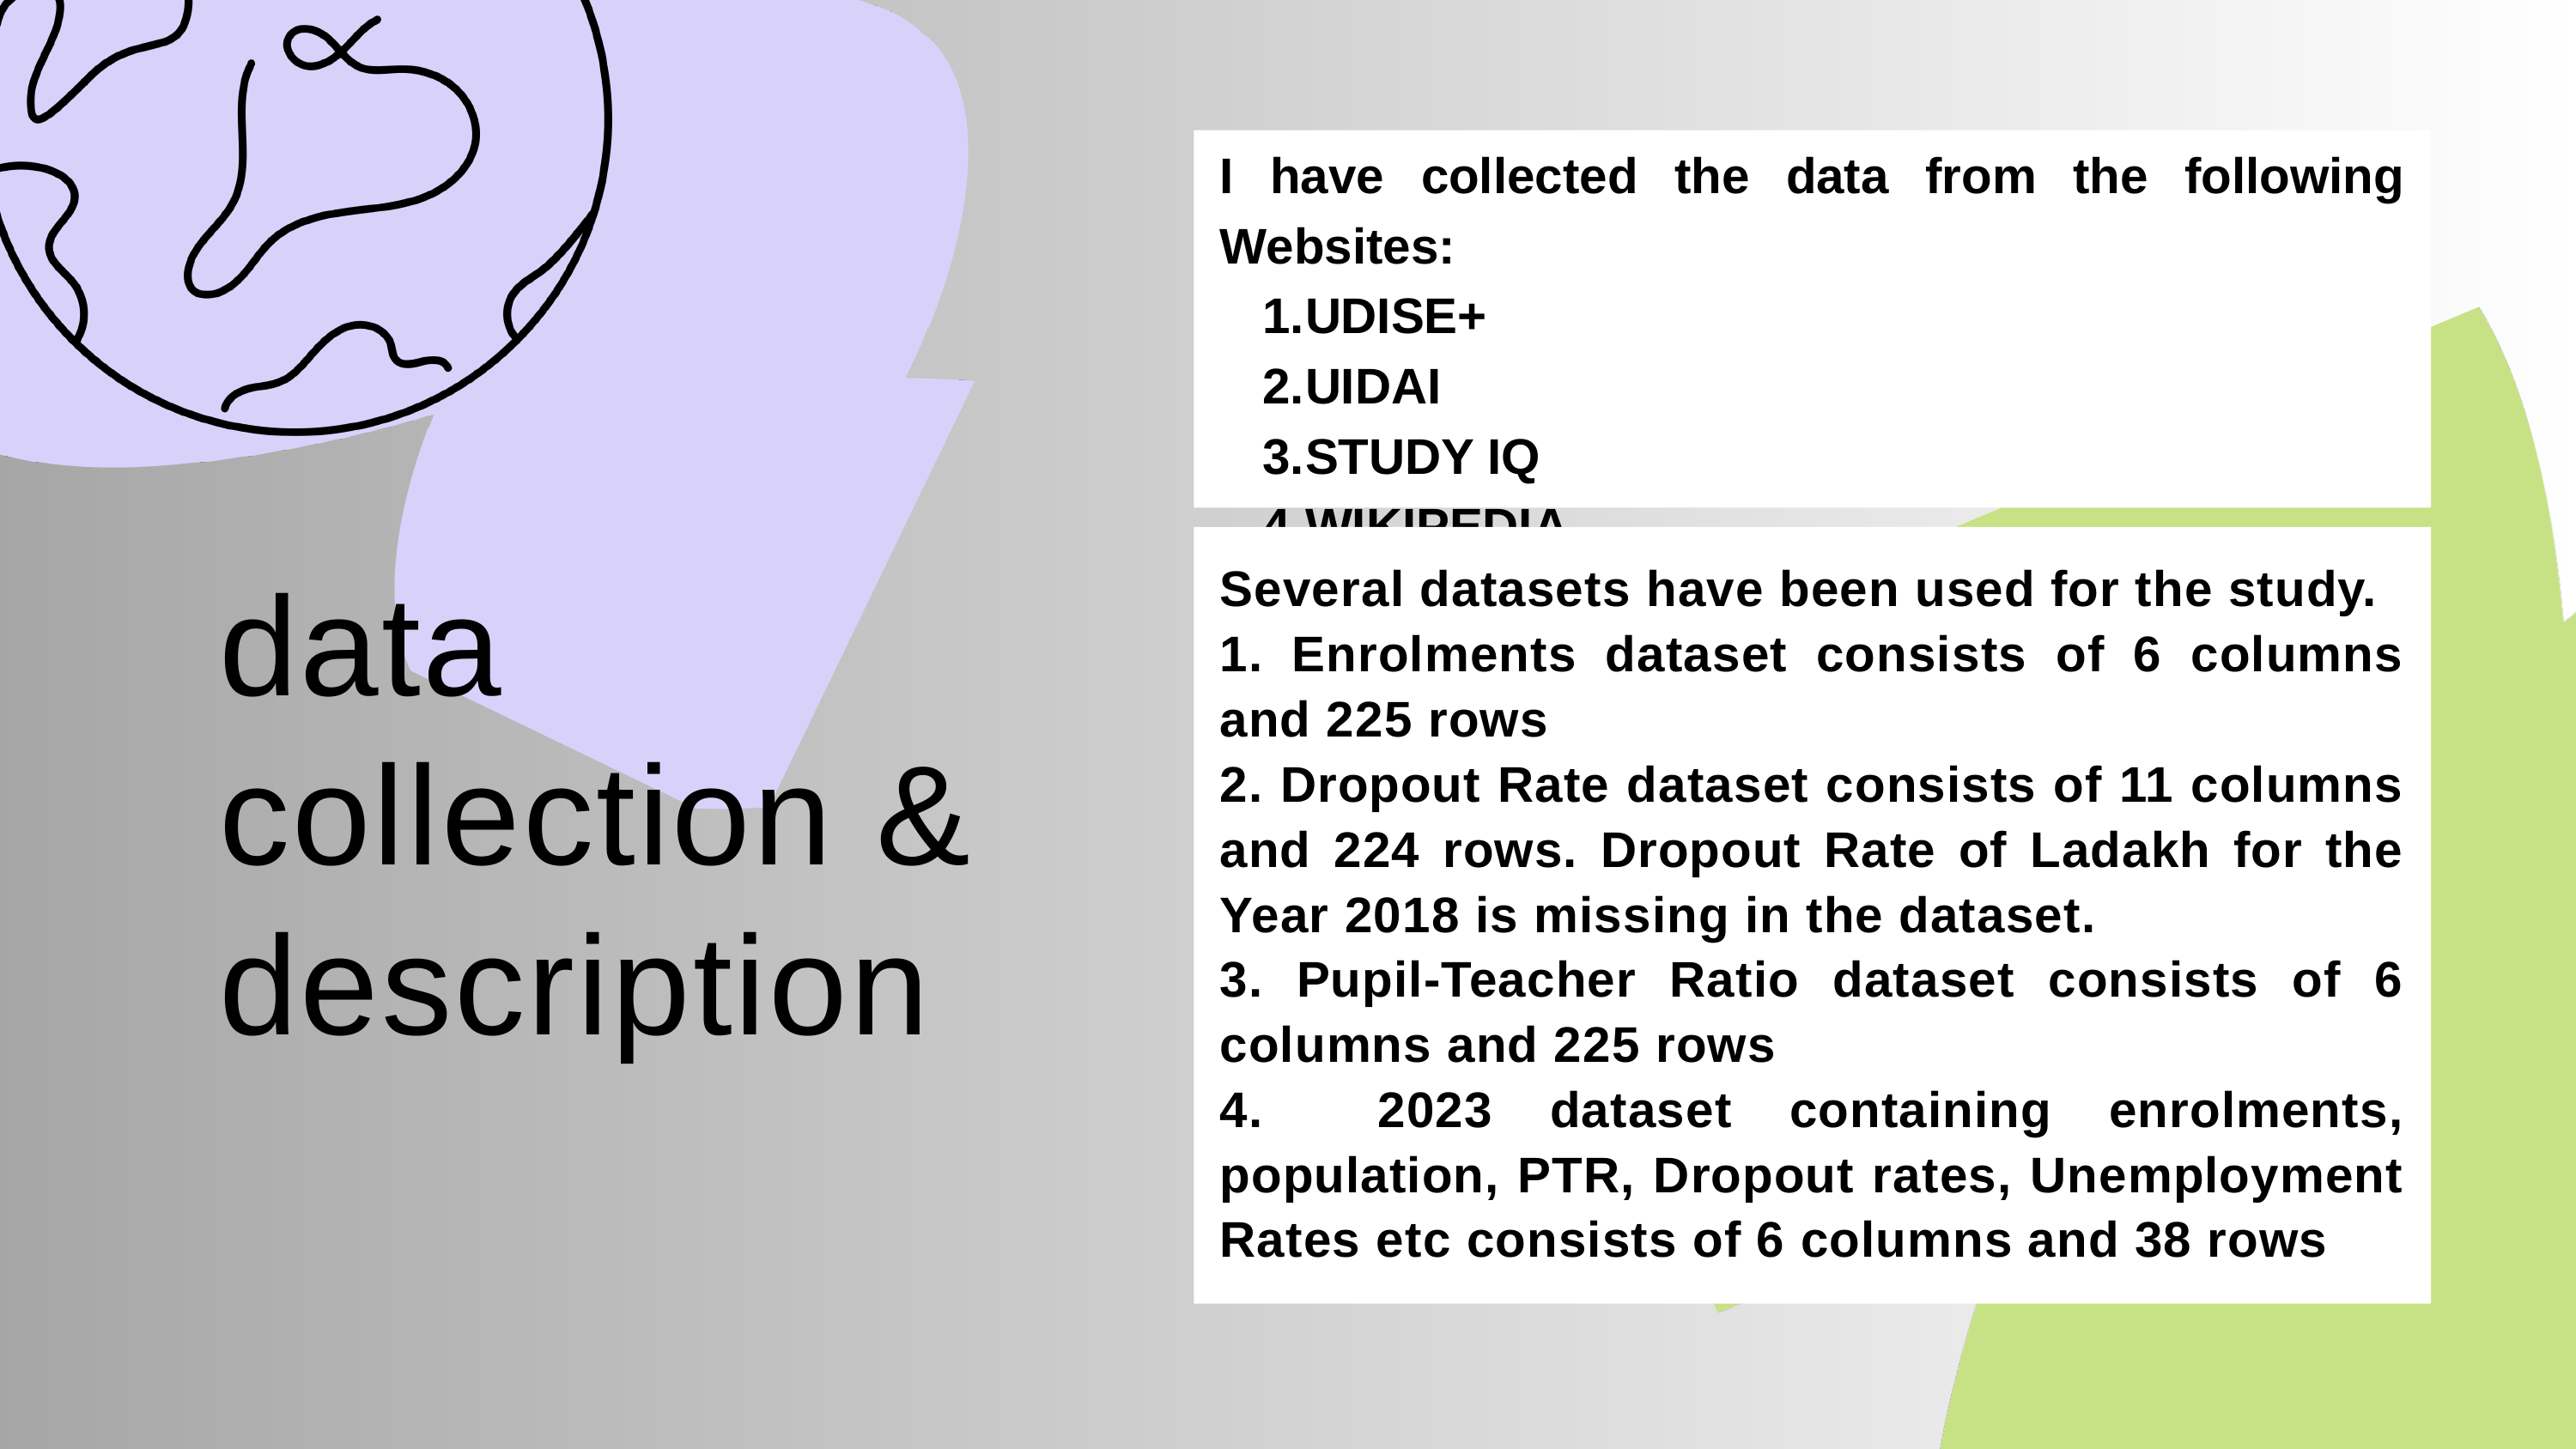

I have collected the data from the following Websites:
UDISE+
UIDAI
STUDY IQ
WIKIPEDIA

Several datasets have been used for the study.
1. Enrolments dataset consists of 6 columns and 225 rows
2. Dropout Rate dataset consists of 11 columns and 224 rows. Dropout Rate of Ladakh for the Year 2018 is missing in the dataset.
3. Pupil-Teacher Ratio dataset consists of 6 columns and 225 rows
4.  2023 dataset containing enrolments, population, PTR, Dropout rates, Unemployment Rates etc consists of 6 columns and 38 rows
data collection & description